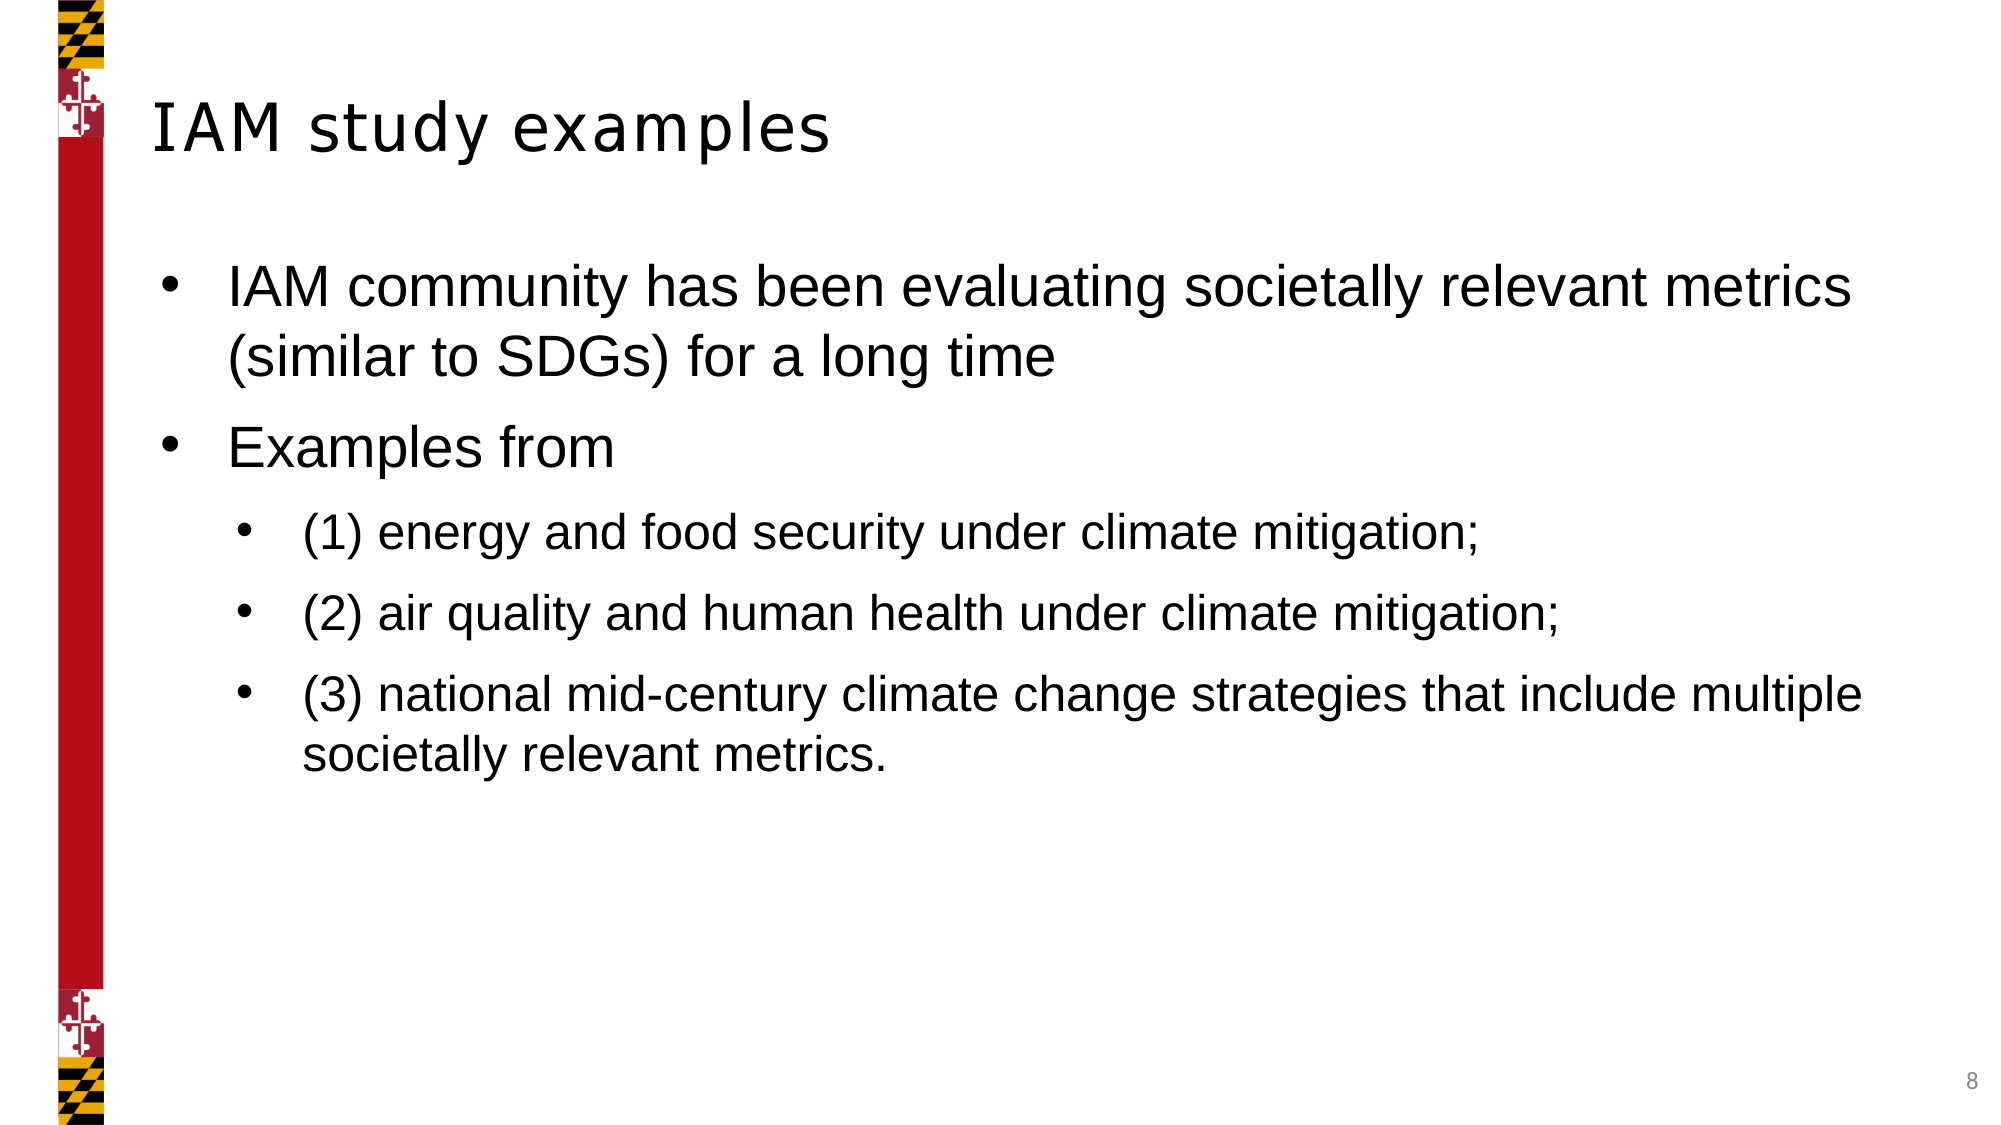

# IAM study examples
IAM community has been evaluating societally relevant metrics (similar to SDGs) for a long time
Examples from
(1) energy and food security under climate mitigation;
(2) air quality and human health under climate mitigation;
(3) national mid-century climate change strategies that include multiple societally relevant metrics.